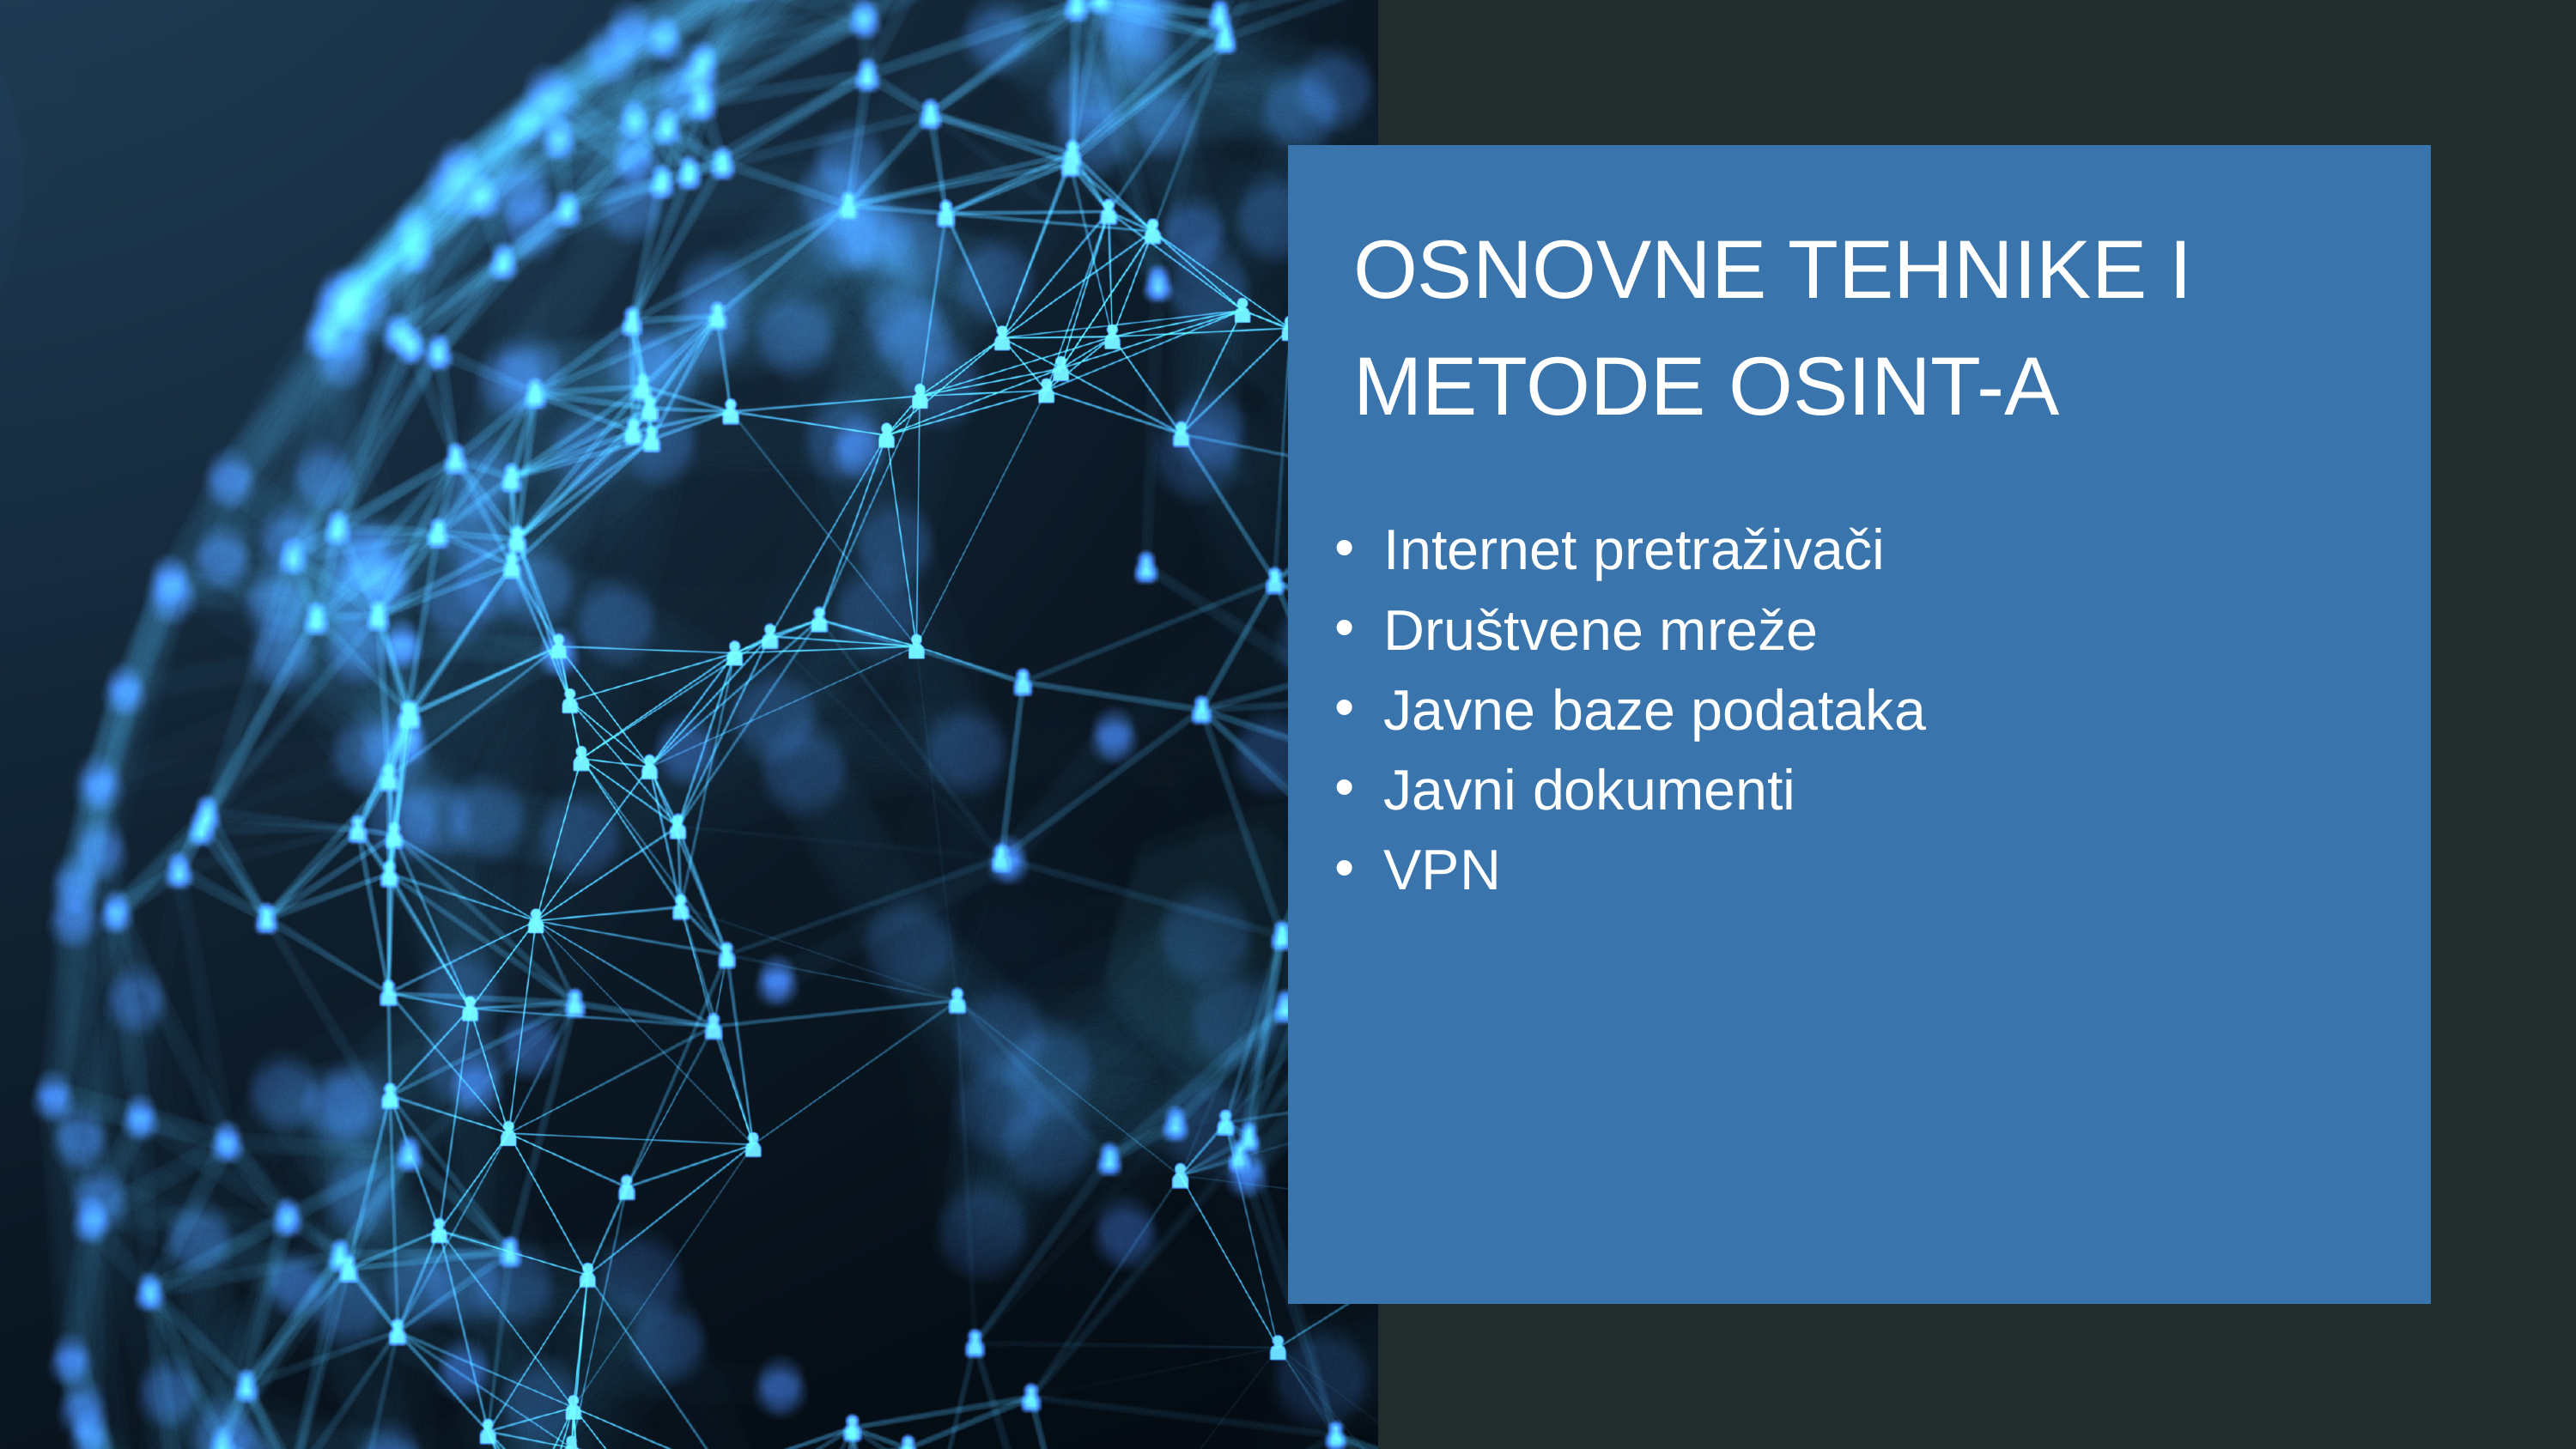

OSNOVNE TEHNIKE I METODE OSINT-A
Internet pretraživači
Društvene mreže
Javne baze podataka
Javni dokumenti
VPN